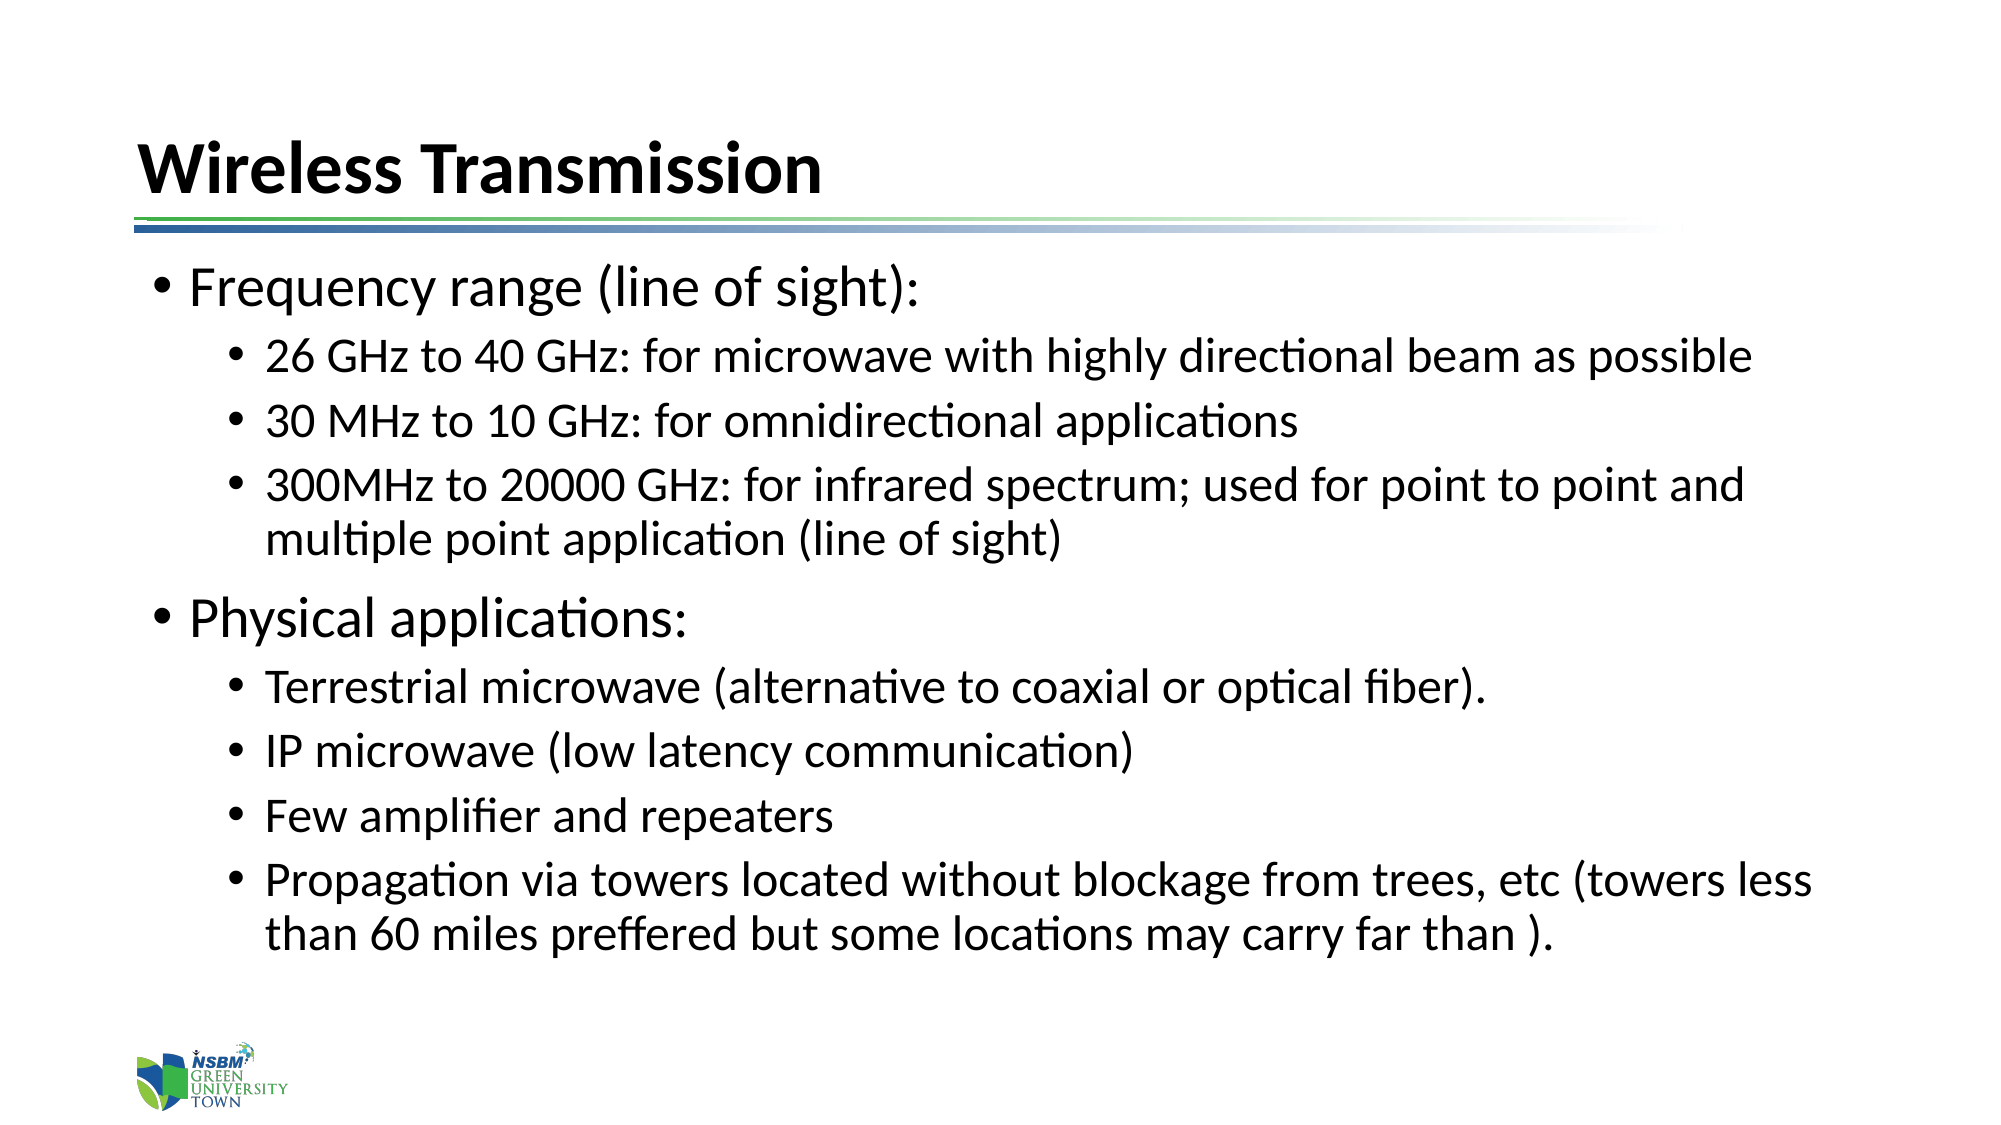

# Wireless Transmission
Frequency range (line of sight):
26 GHz to 40 GHz: for microwave with highly directional beam as possible
30 MHz to 10 GHz: for omnidirectional applications
300MHz to 20000 GHz: for infrared spectrum; used for point to point and multiple point application (line of sight)
Physical applications:
Terrestrial microwave (alternative to coaxial or optical fiber).
IP microwave (low latency communication)
Few amplifier and repeaters
Propagation via towers located without blockage from trees, etc (towers less than 60 miles preffered but some locations may carry far than ).